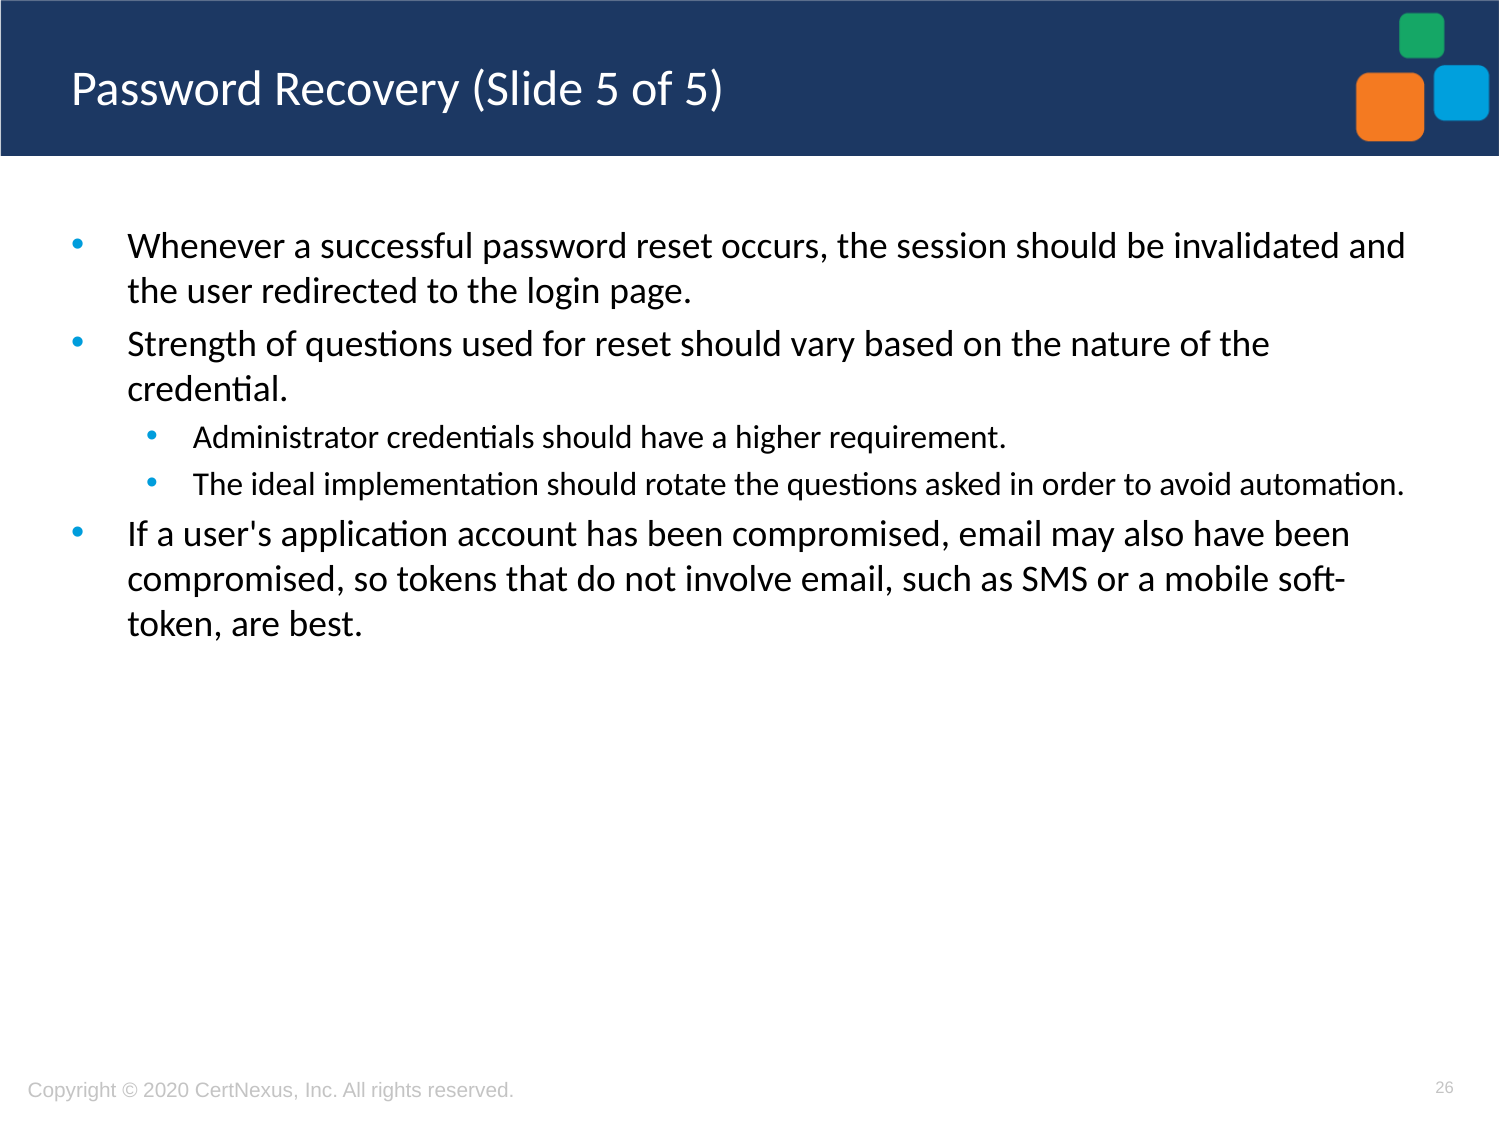

# Password Recovery (Slide 5 of 5)
Whenever a successful password reset occurs, the session should be invalidated and the user redirected to the login page.
Strength of questions used for reset should vary based on the nature of the credential.
Administrator credentials should have a higher requirement.
The ideal implementation should rotate the questions asked in order to avoid automation.
If a user's application account has been compromised, email may also have been compromised, so tokens that do not involve email, such as SMS or a mobile soft-token, are best.

26